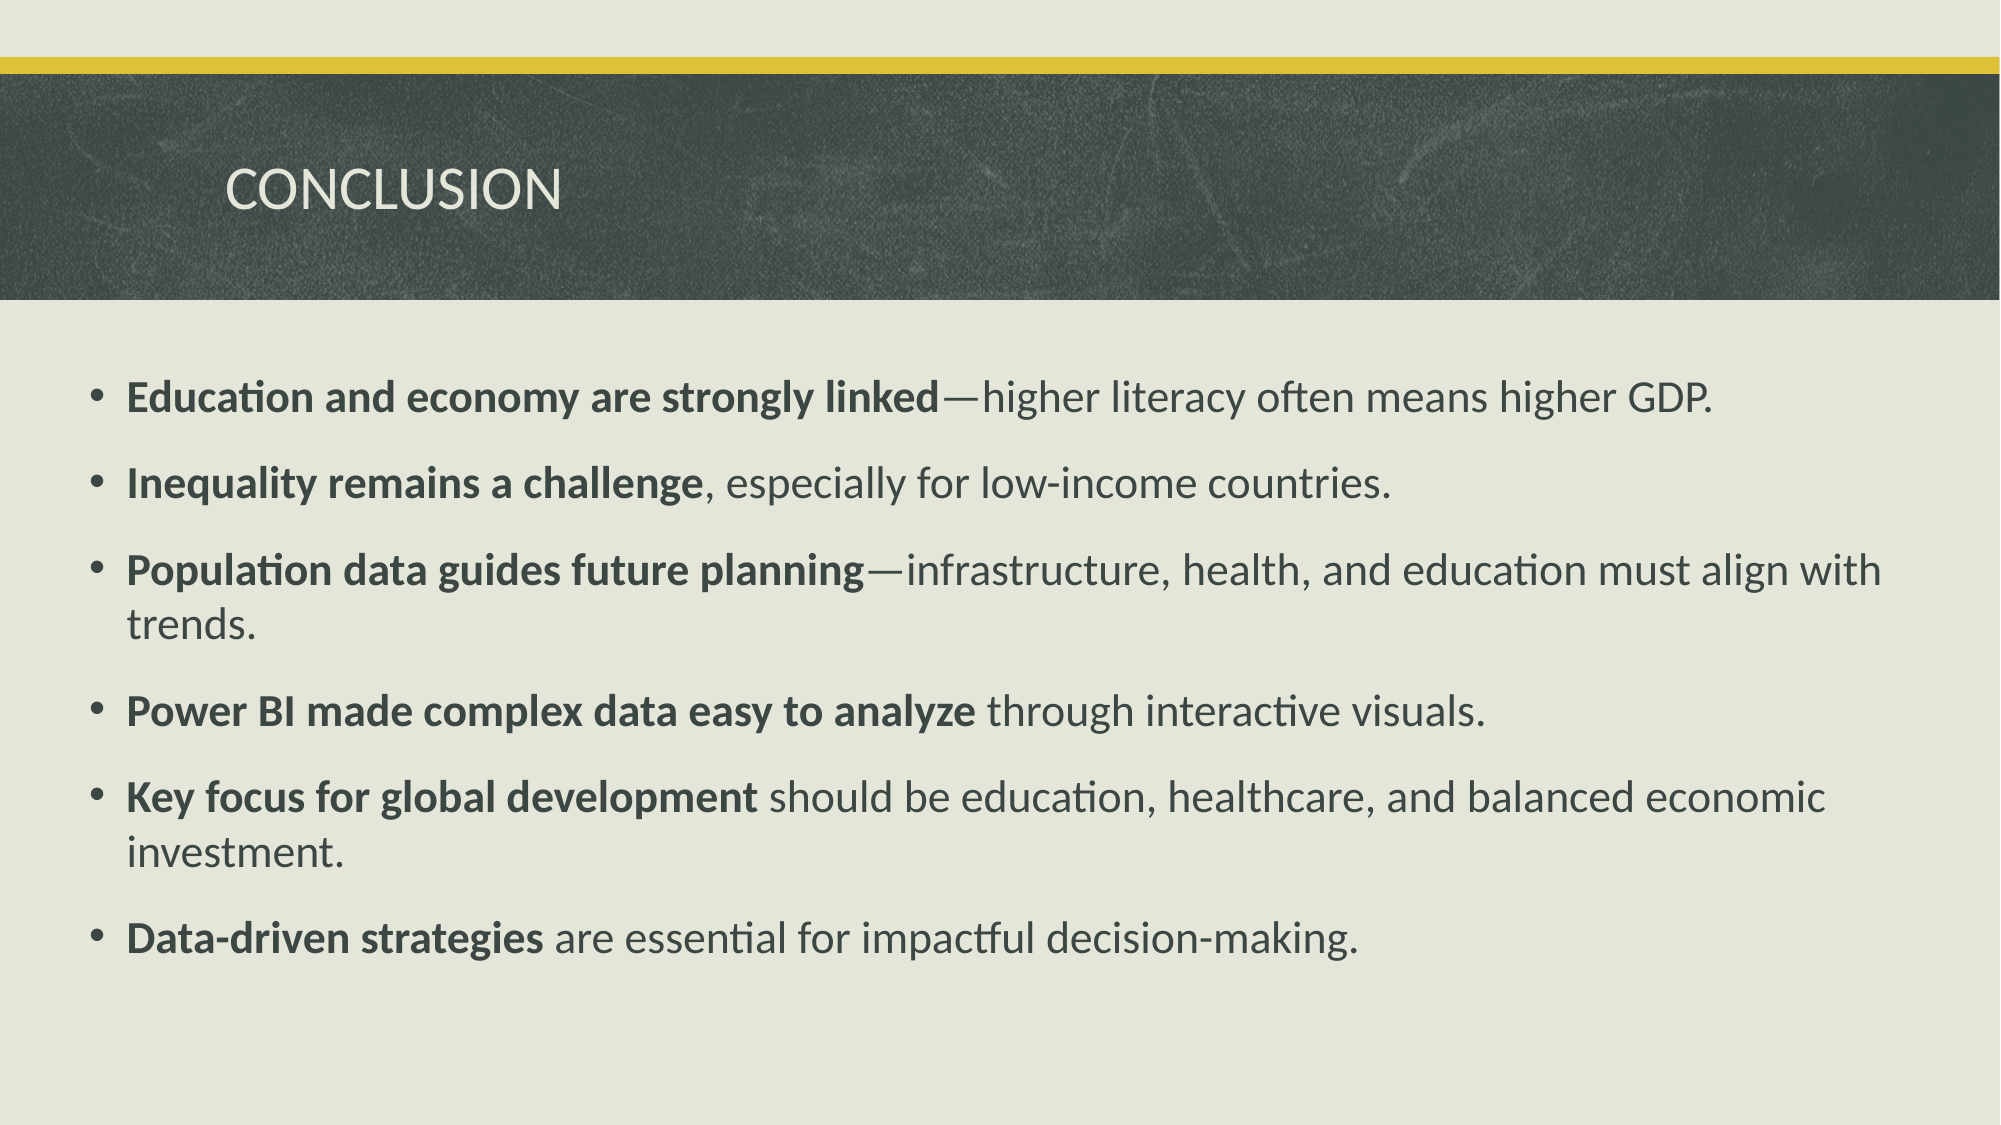

# CONCLUSION
Education and economy are strongly linked—higher literacy often means higher GDP.
Inequality remains a challenge, especially for low-income countries.
Population data guides future planning—infrastructure, health, and education must align with trends.
Power BI made complex data easy to analyze through interactive visuals.
Key focus for global development should be education, healthcare, and balanced economic investment.
Data-driven strategies are essential for impactful decision-making.